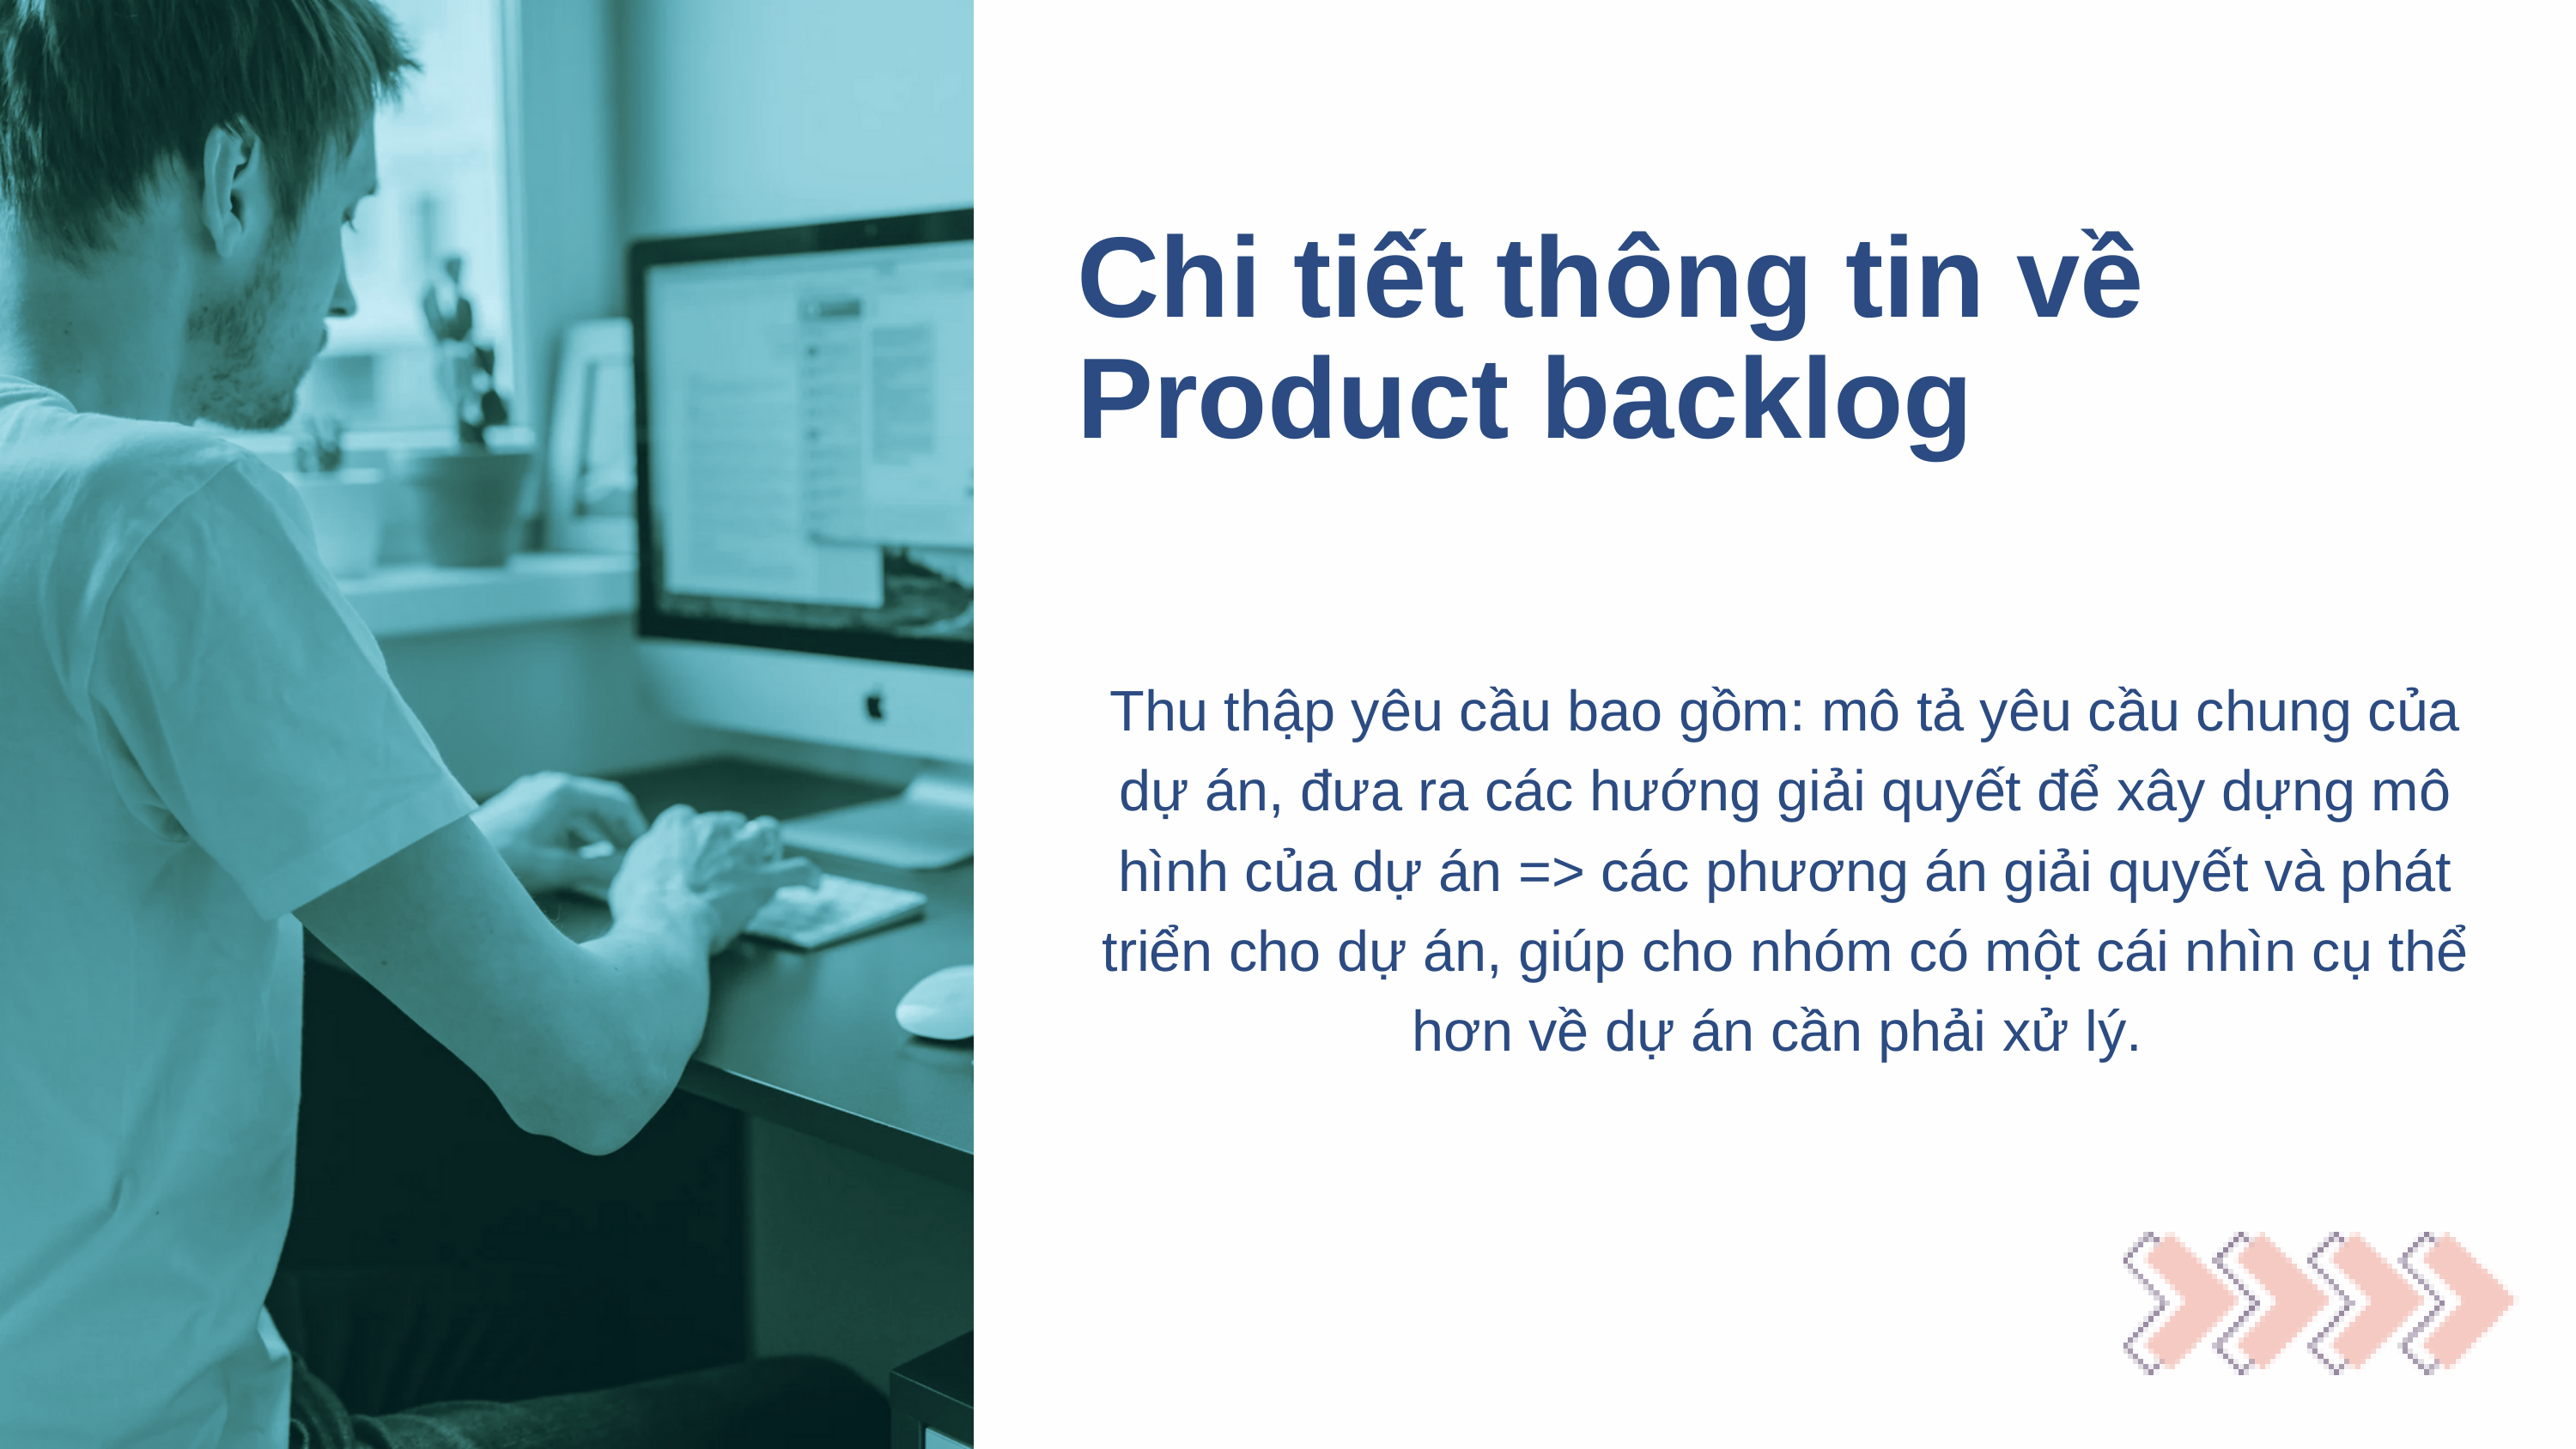

Chi tiết thông tin về Product backlog
Thu thập yêu cầu bao gồm: mô tả yêu cầu chung của dự án, đưa ra các hướng giải quyết để xây dựng mô hình của dự án => các phương án giải quyết và phát triển cho dự án, giúp cho nhóm có một cái nhìn cụ thể hơn về dự án cần phải xử lý.